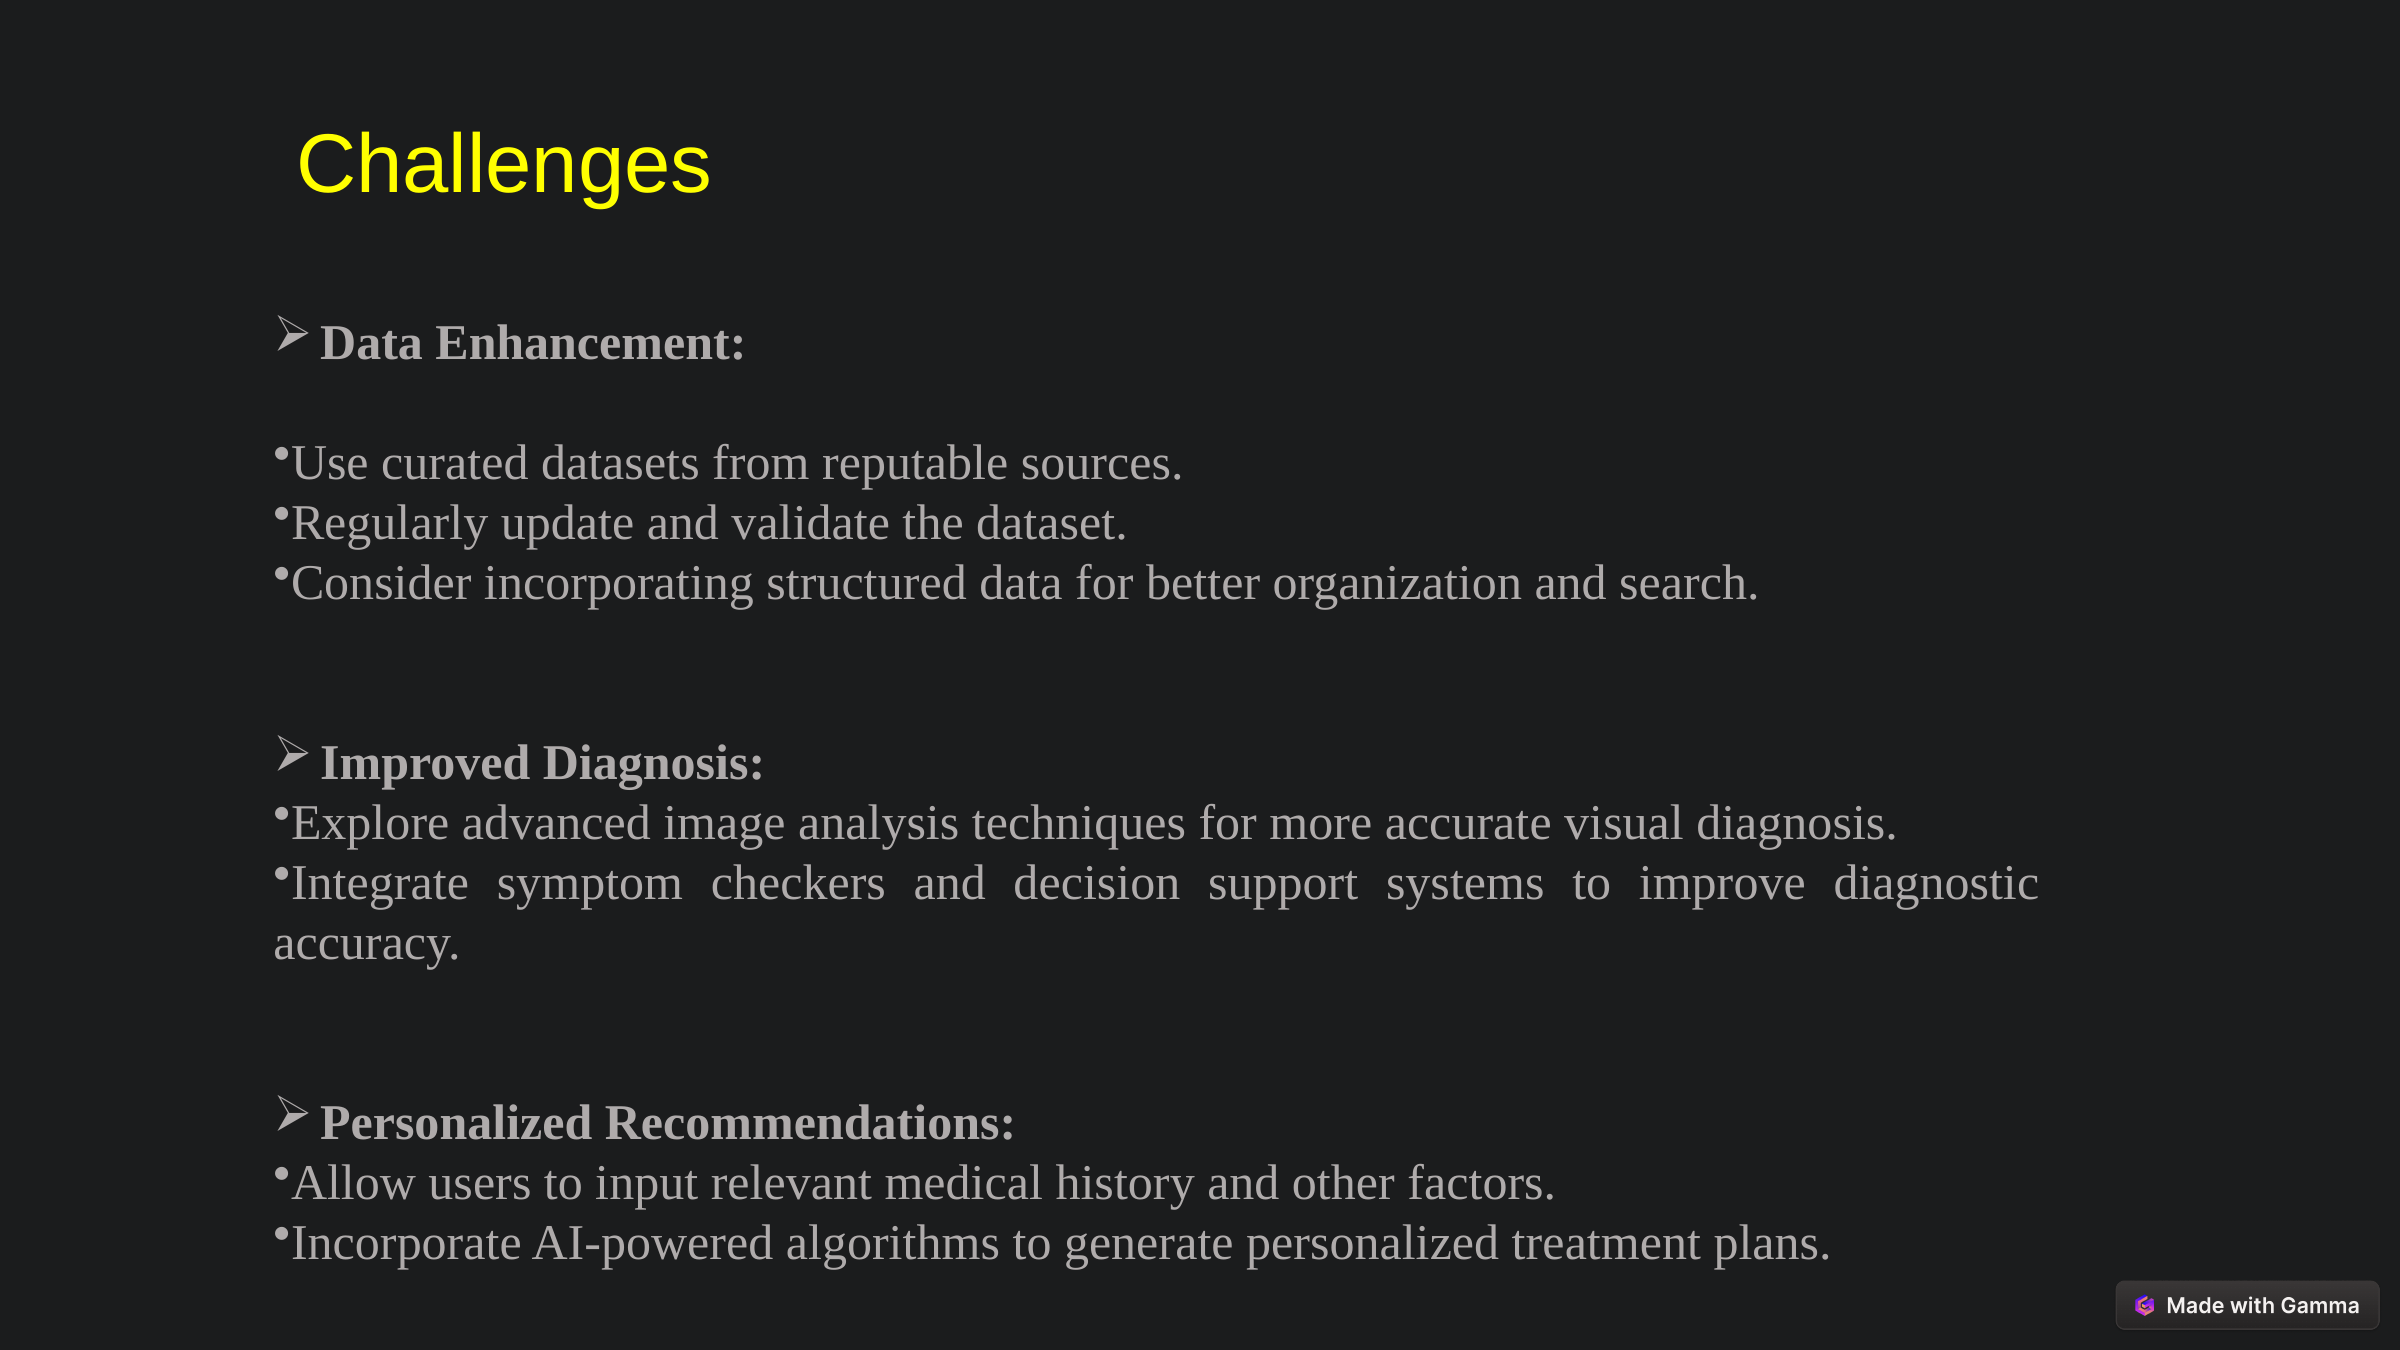

Challenges

Data Enhancement:

Use curated datasets from reputable sources.
Regularly update and validate the dataset.
Consider incorporating structured data for better organization and search.

Improved Diagnosis:
Explore advanced image analysis techniques for more accurate visual diagnosis.
Integrate symptom checkers and decision support systems to improve diagnostic accuracy.

Personalized Recommendations:
Allow users to input relevant medical history and other factors.
Incorporate AI-powered algorithms to generate personalized treatment plans.